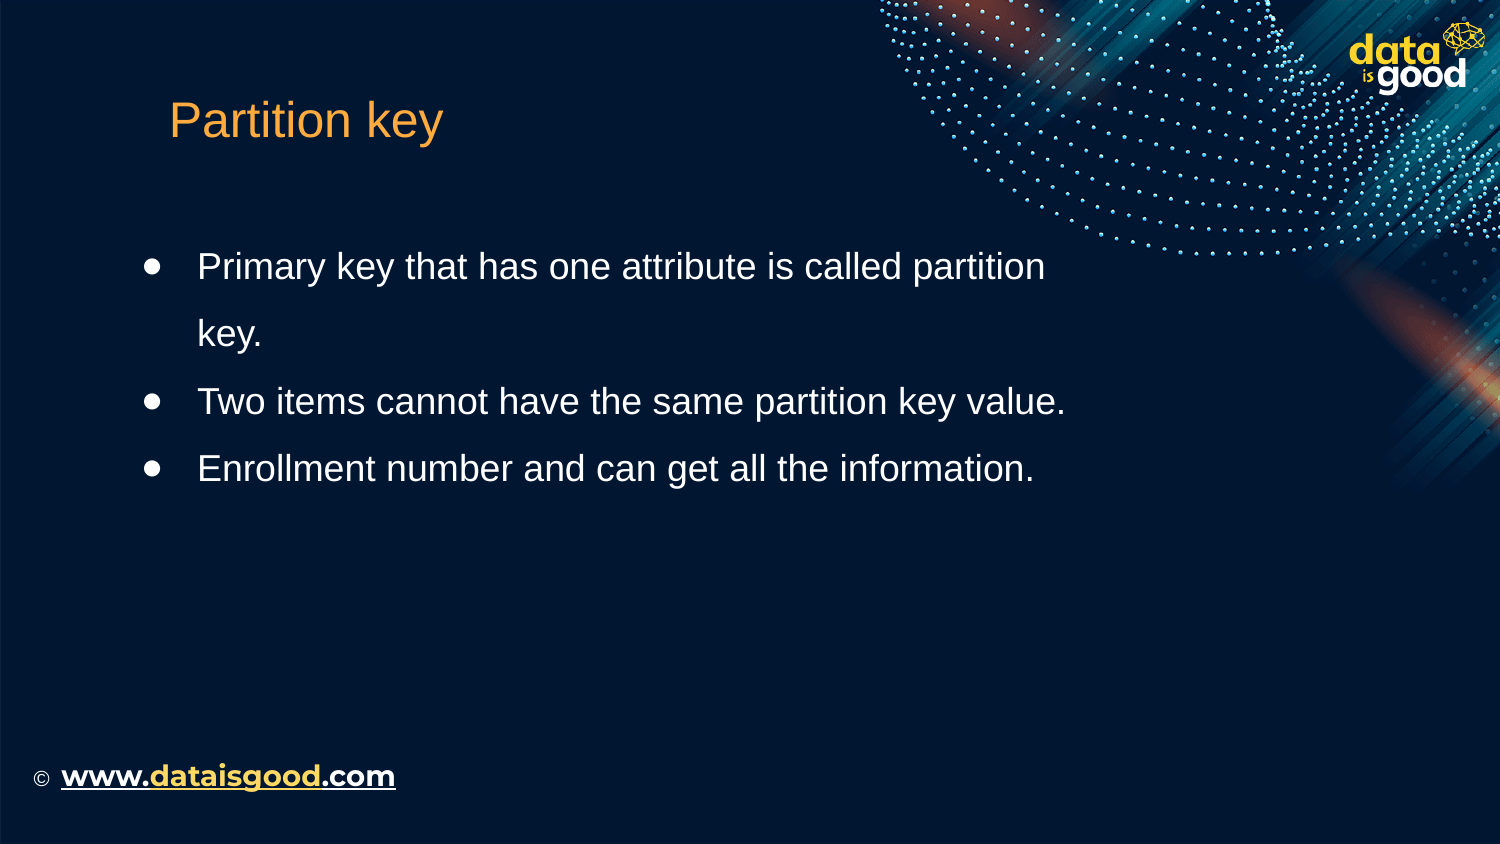

# Partition key
Primary key that has one attribute is called partition key.
Two items cannot have the same partition key value.
Enrollment number and can get all the information.